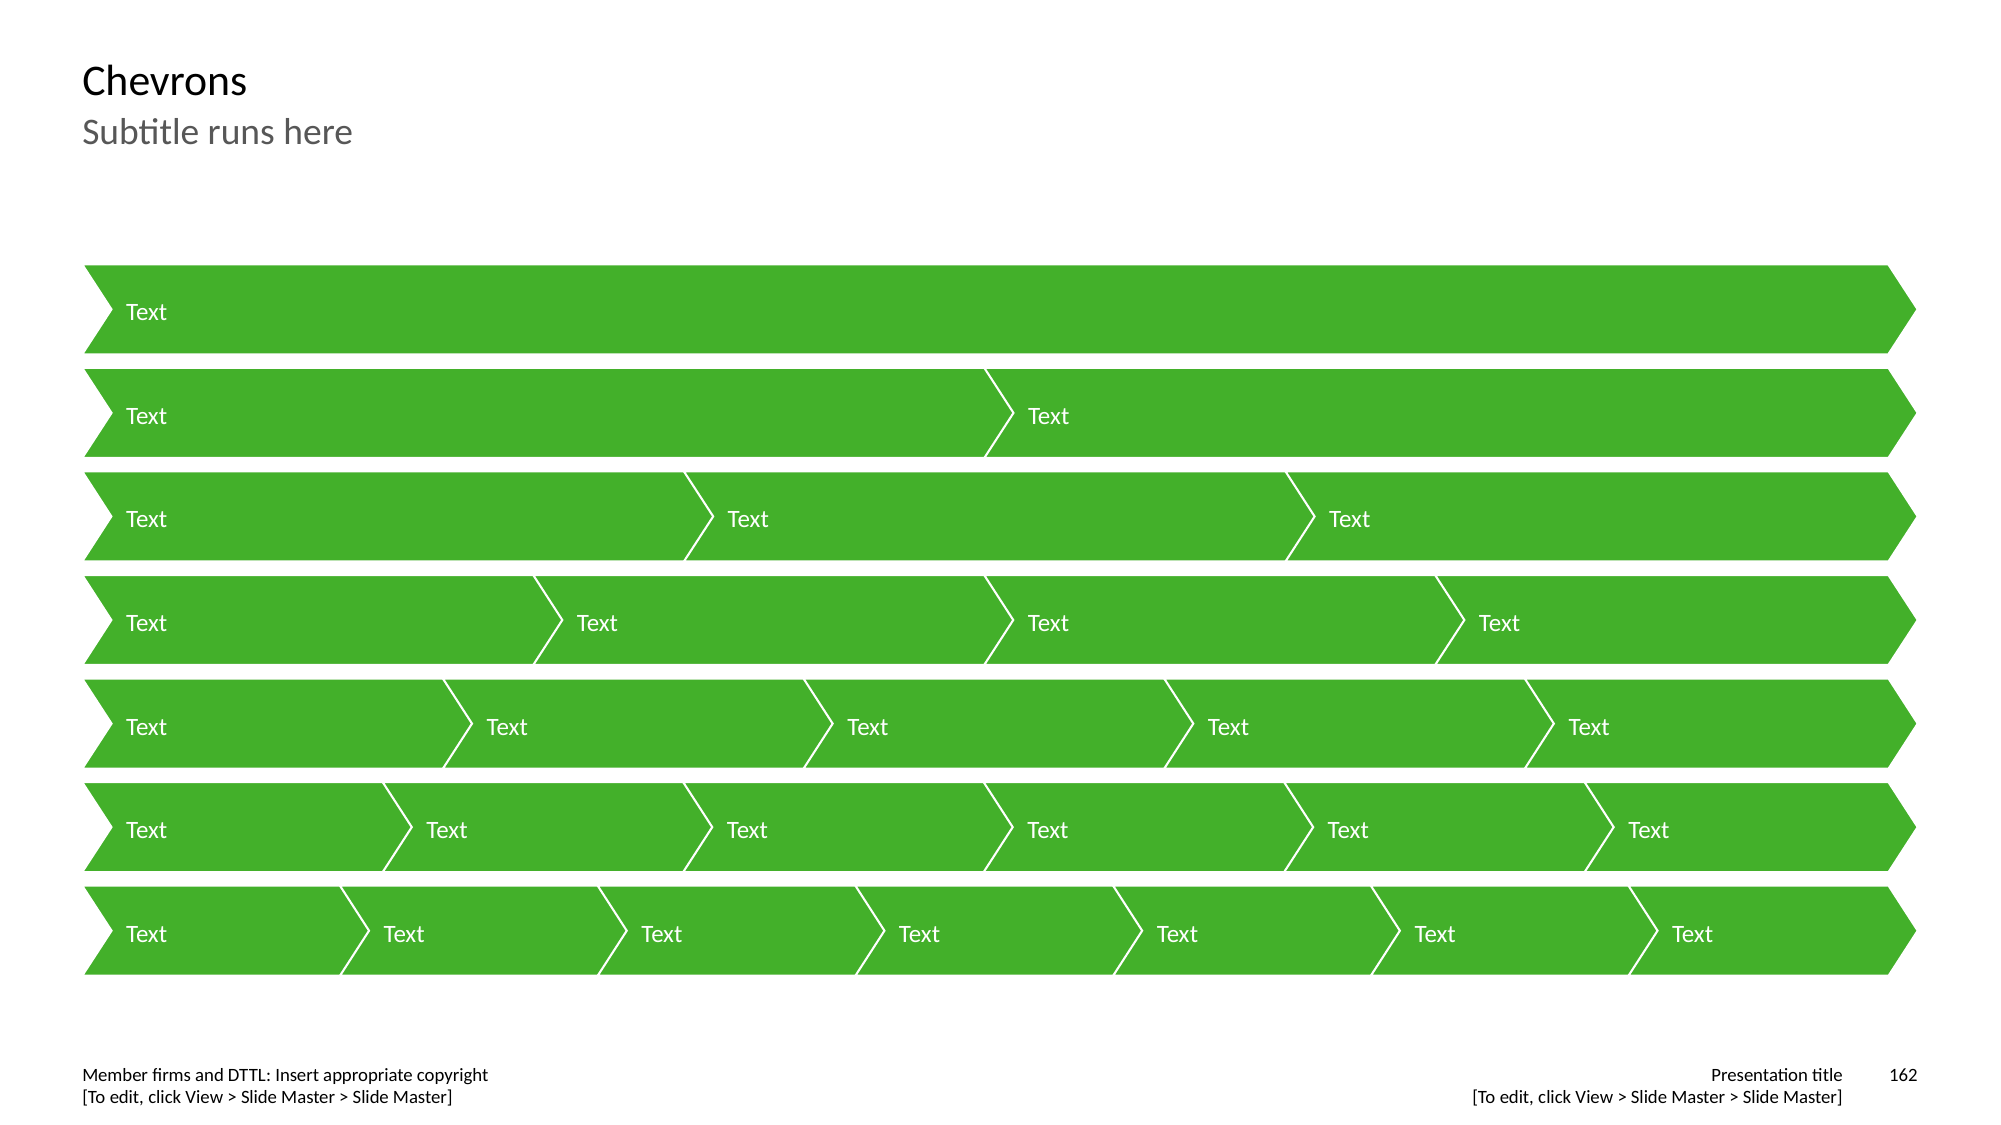

# Chevrons
Subtitle runs here
Text
Text
Text
Text
Text
Text
Text
Text
Text
Text
Text
Text
Text
Text
Text
Text
Text
Text
Text
Text
Text
Text
Text
Text
Text
Text
Text
Text